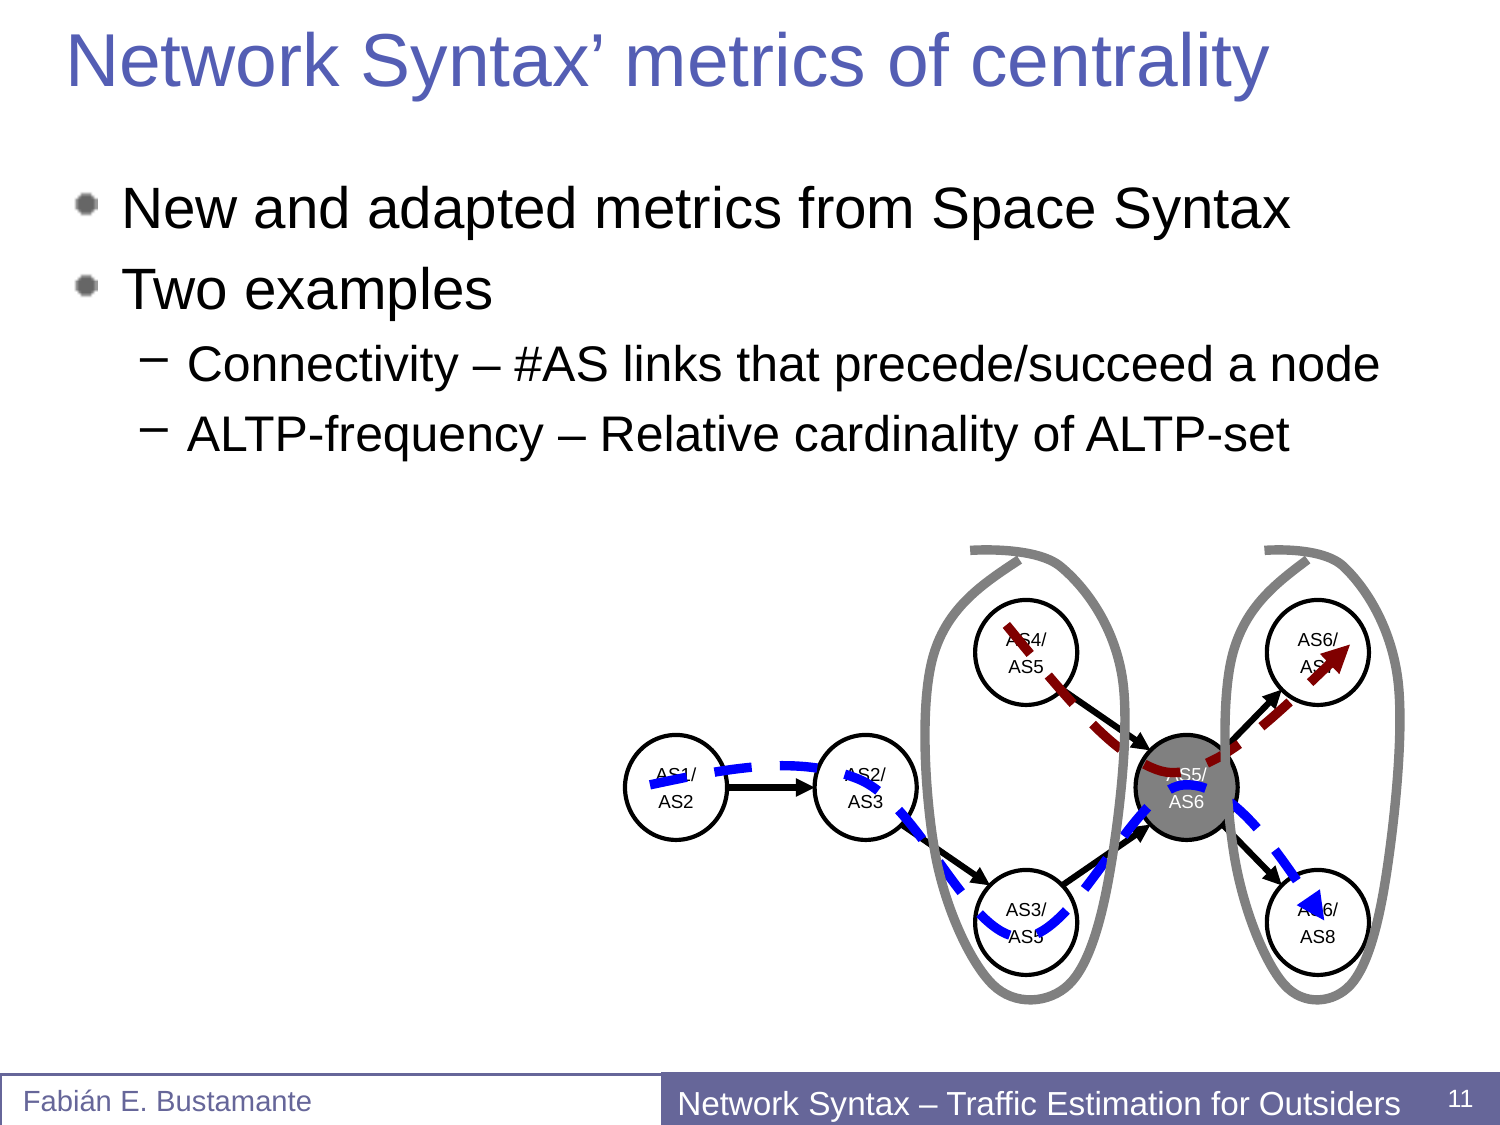

# Network Syntax’ metrics of centrality
New and adapted metrics from Space Syntax
Two examples
Connectivity – #AS links that precede/succeed a node
ALTP-frequency – Relative cardinality of ALTP-set

AS4/
AS5
AS6/AS7

AS1/
AS2
AS2/
AS3
AS5/AS6
AS3/
AS5
AS6/AS8